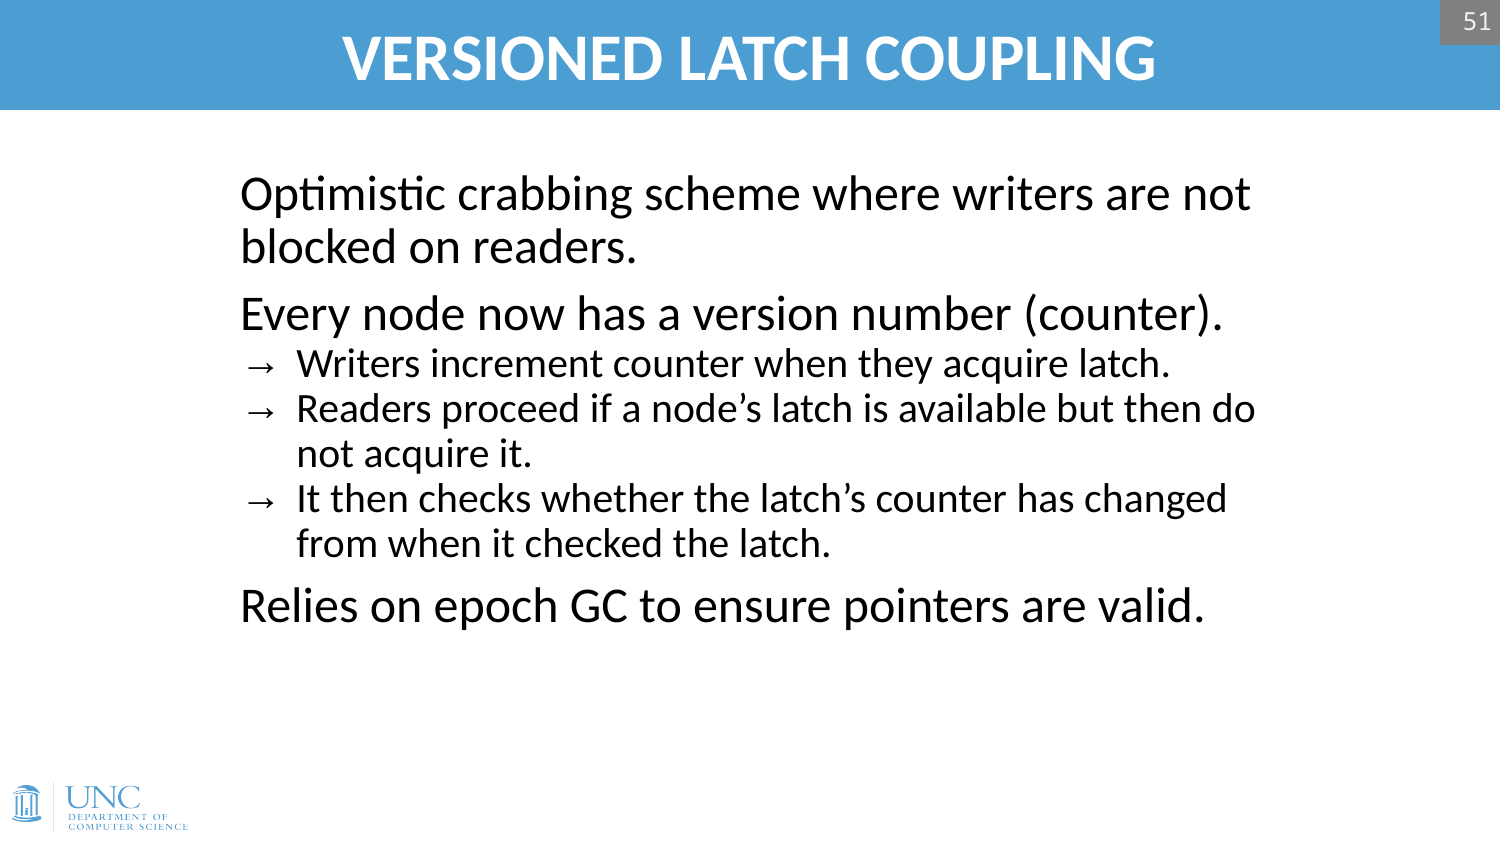

51
# VERSIONED LATCH COUPLING
Optimistic crabbing scheme where writers are not blocked on readers.
Every node now has a version number (counter).
Writers increment counter when they acquire latch.
Readers proceed if a node’s latch is available but then do not acquire it.
It then checks whether the latch’s counter has changed from when it checked the latch.
Relies on epoch GC to ensure pointers are valid.